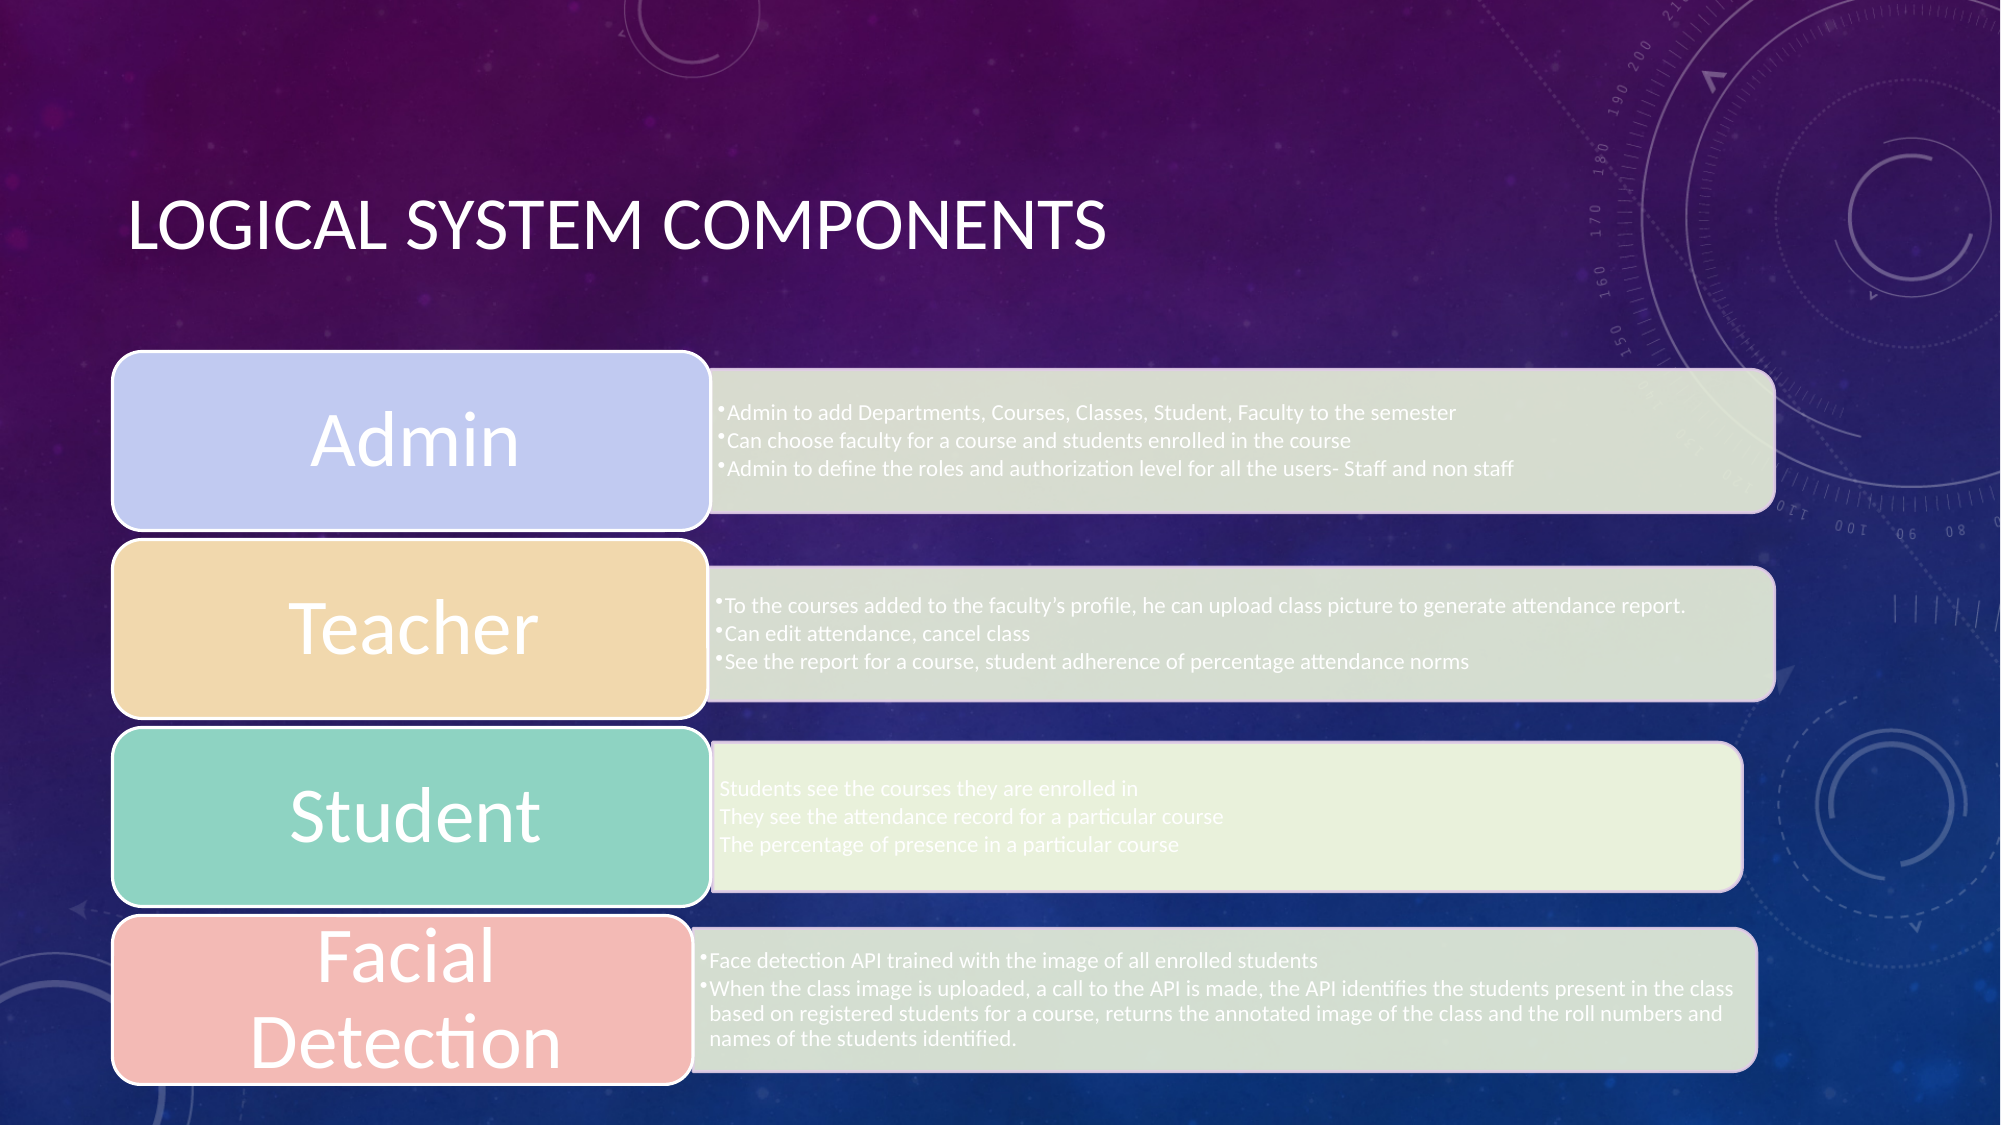

# Logical System components
Admin to add Departments, Courses, Classes, Student, Faculty to the semester
Can choose faculty for a course and students enrolled in the course
Admin to define the roles and authorization level for all the users- Staff and non staff
Admin
To the courses added to the faculty’s profile, he can upload class picture to generate attendance report.
Can edit attendance, cancel class
See the report for a course, student adherence of percentage attendance norms
Teacher
Students see the courses they are enrolled in
They see the attendance record for a particular course
The percentage of presence in a particular course
Student
Face detection API trained with the image of all enrolled students
When the class image is uploaded, a call to the API is made, the API identifies the students present in the class based on registered students for a course, returns the annotated image of the class and the roll numbers and names of the students identified.
Facial Detection